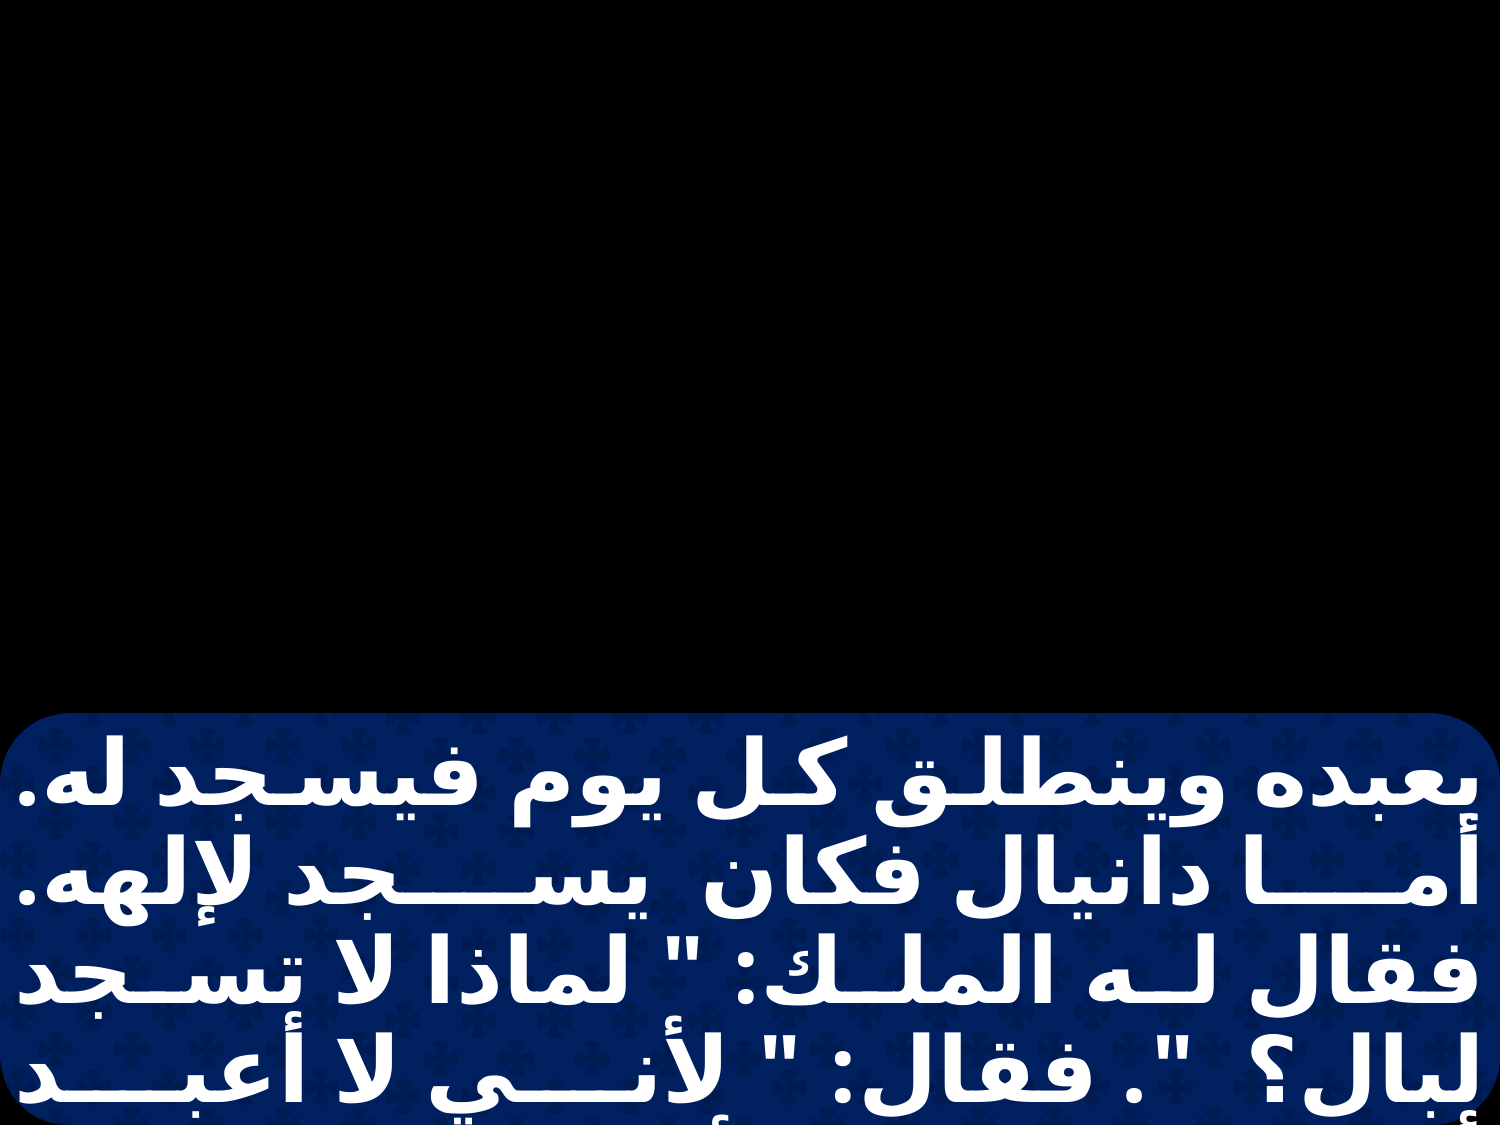

يعبده وينطلق كل يوم فيسجد له. أما دانيال فكان  يسجد لإلهه. فقال له الملك: " لماذا لا تسجد لبال؟  ". فقال: " لأني لا أعبد أصناما صنعة الأيدي، بل  الإله الحي خالق السماوات والأرض الذي له